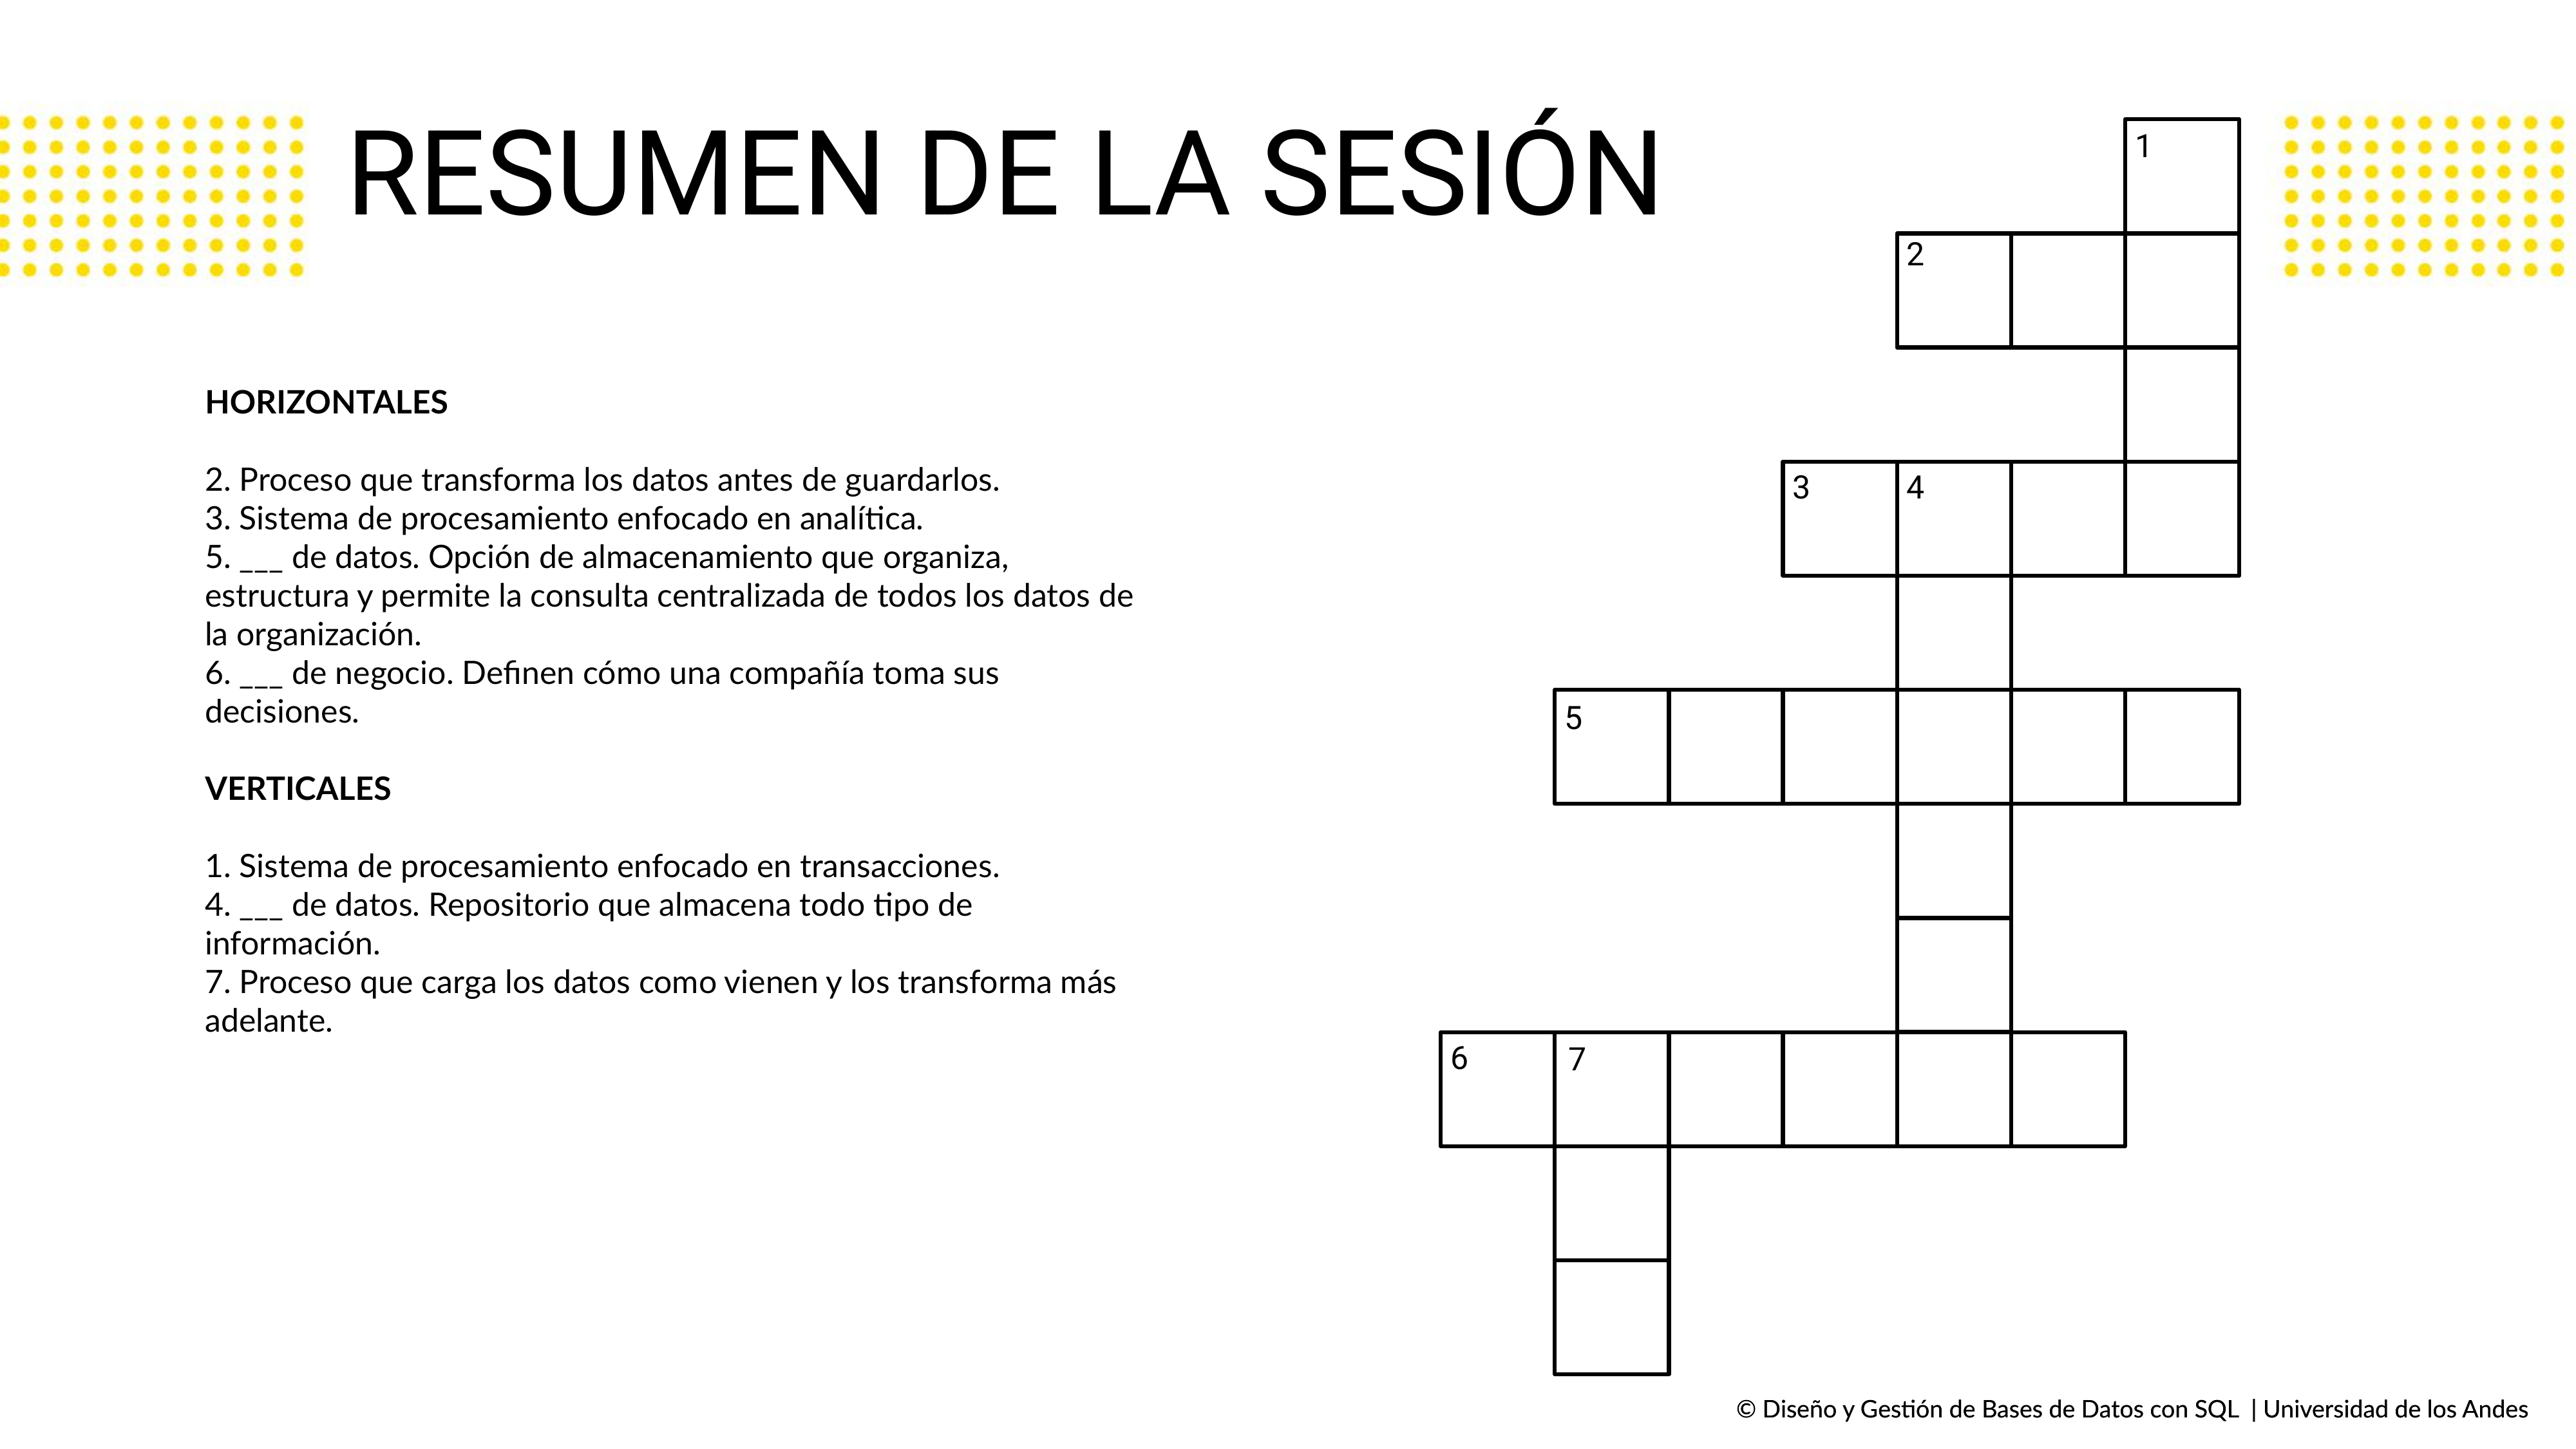

# RESUMEN DE LA SESIÓN

1
2

HORIZONTALES

2. Proceso que transforma los datos antes de guardarlos.
3. Sistema de procesamiento enfocado en analítica.
5. ___ de datos. Opción de almacenamiento que organiza, estructura y permite la consulta centralizada de todos los datos de la organización.
6. ___ de negocio. Definen cómo una compañía toma sus decisiones.

VERTICALES

1. Sistema de procesamiento enfocado en transacciones.
4. ___ de datos. Repositorio que almacena todo tipo de información.
7. Proceso que carga los datos como vienen y los transforma más adelante.

3

4

5

6

7

© Diseño y Gestión de Bases de Datos con SQL  | Universidad de los Andes
© Diseño y Gestión de Bases de Datos con SQL  | Universidad de los Andes